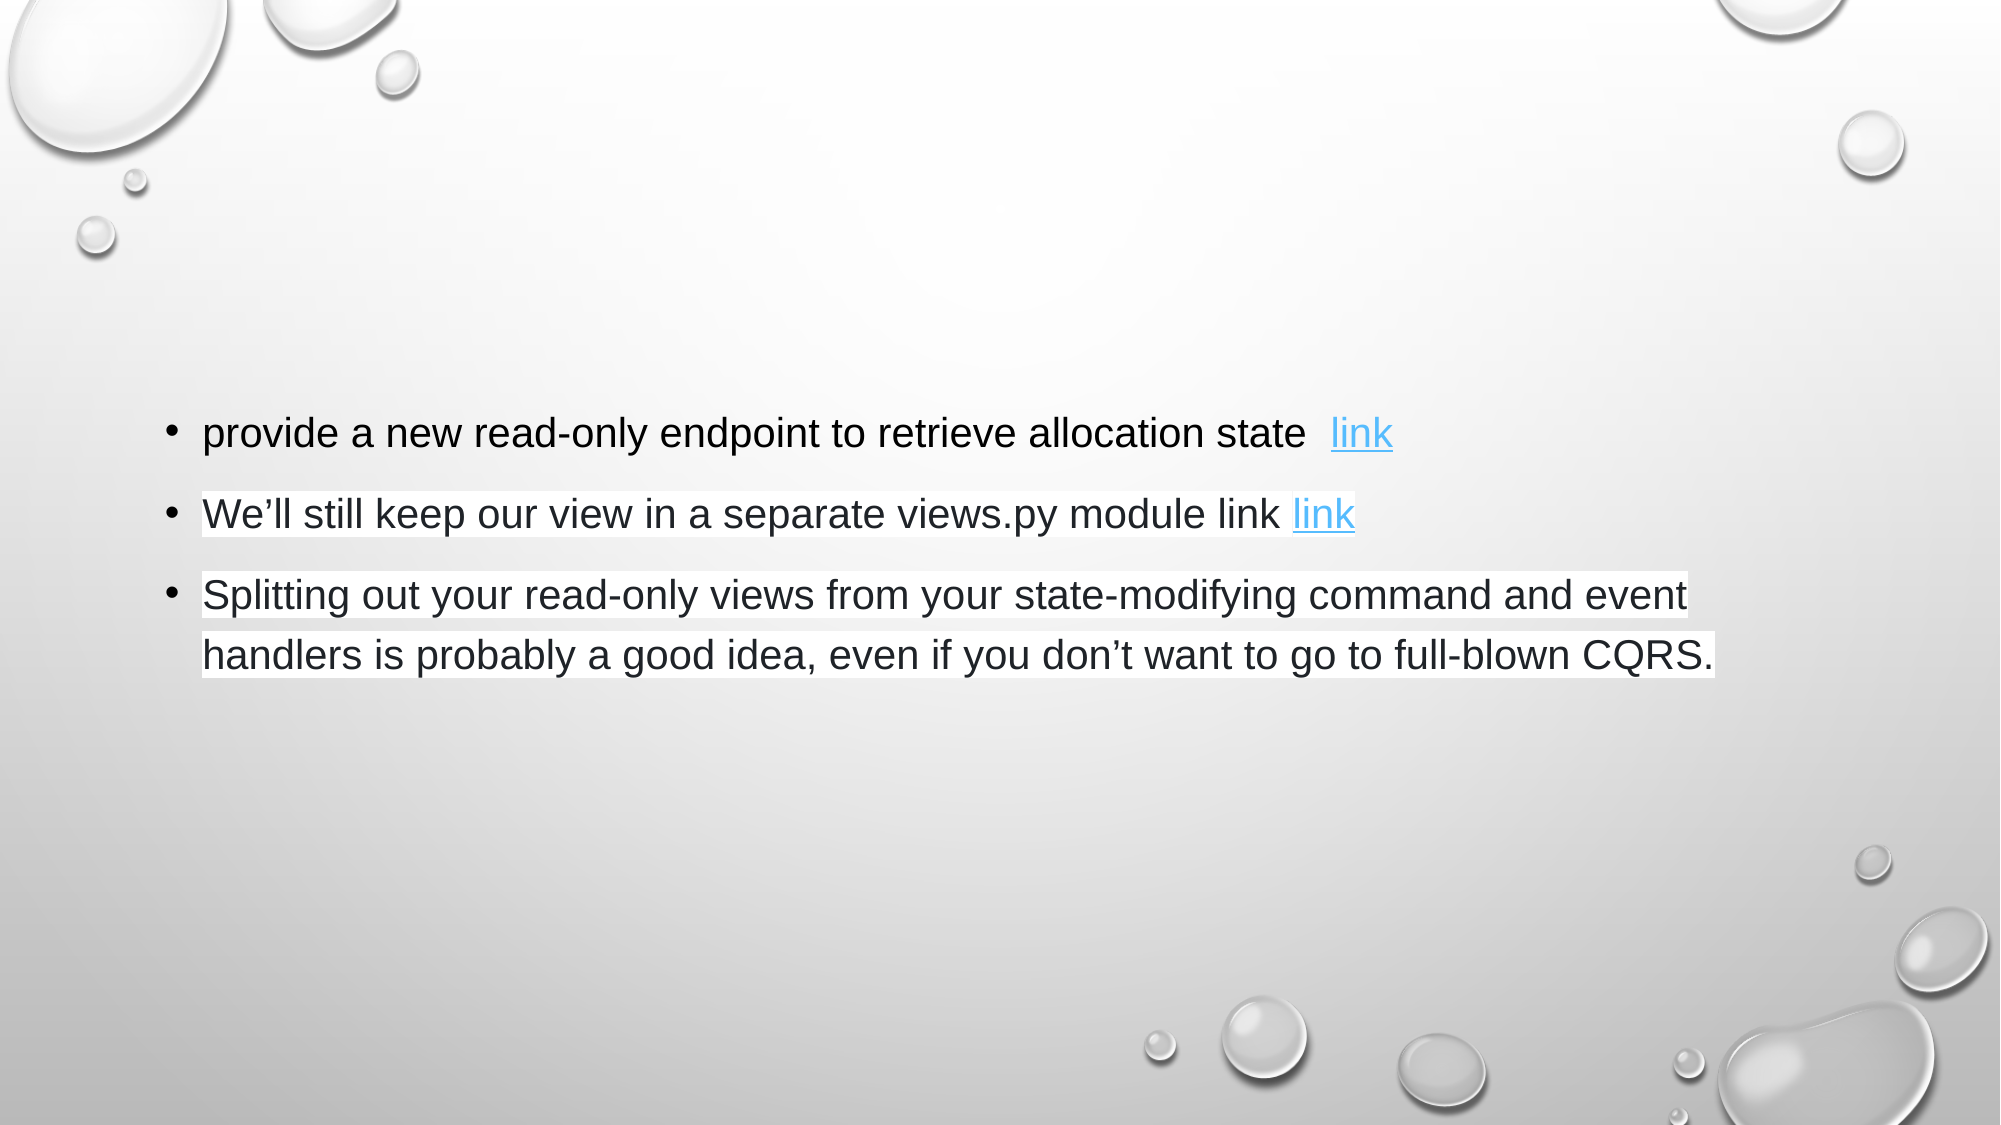

#
provide a new read-only endpoint to retrieve allocation state  link
We’ll still keep our view in a separate views.py module link link
Splitting out your read-only views from your state-modifying command and event handlers is probably a good idea, even if you don’t want to go to full-blown CQRS.